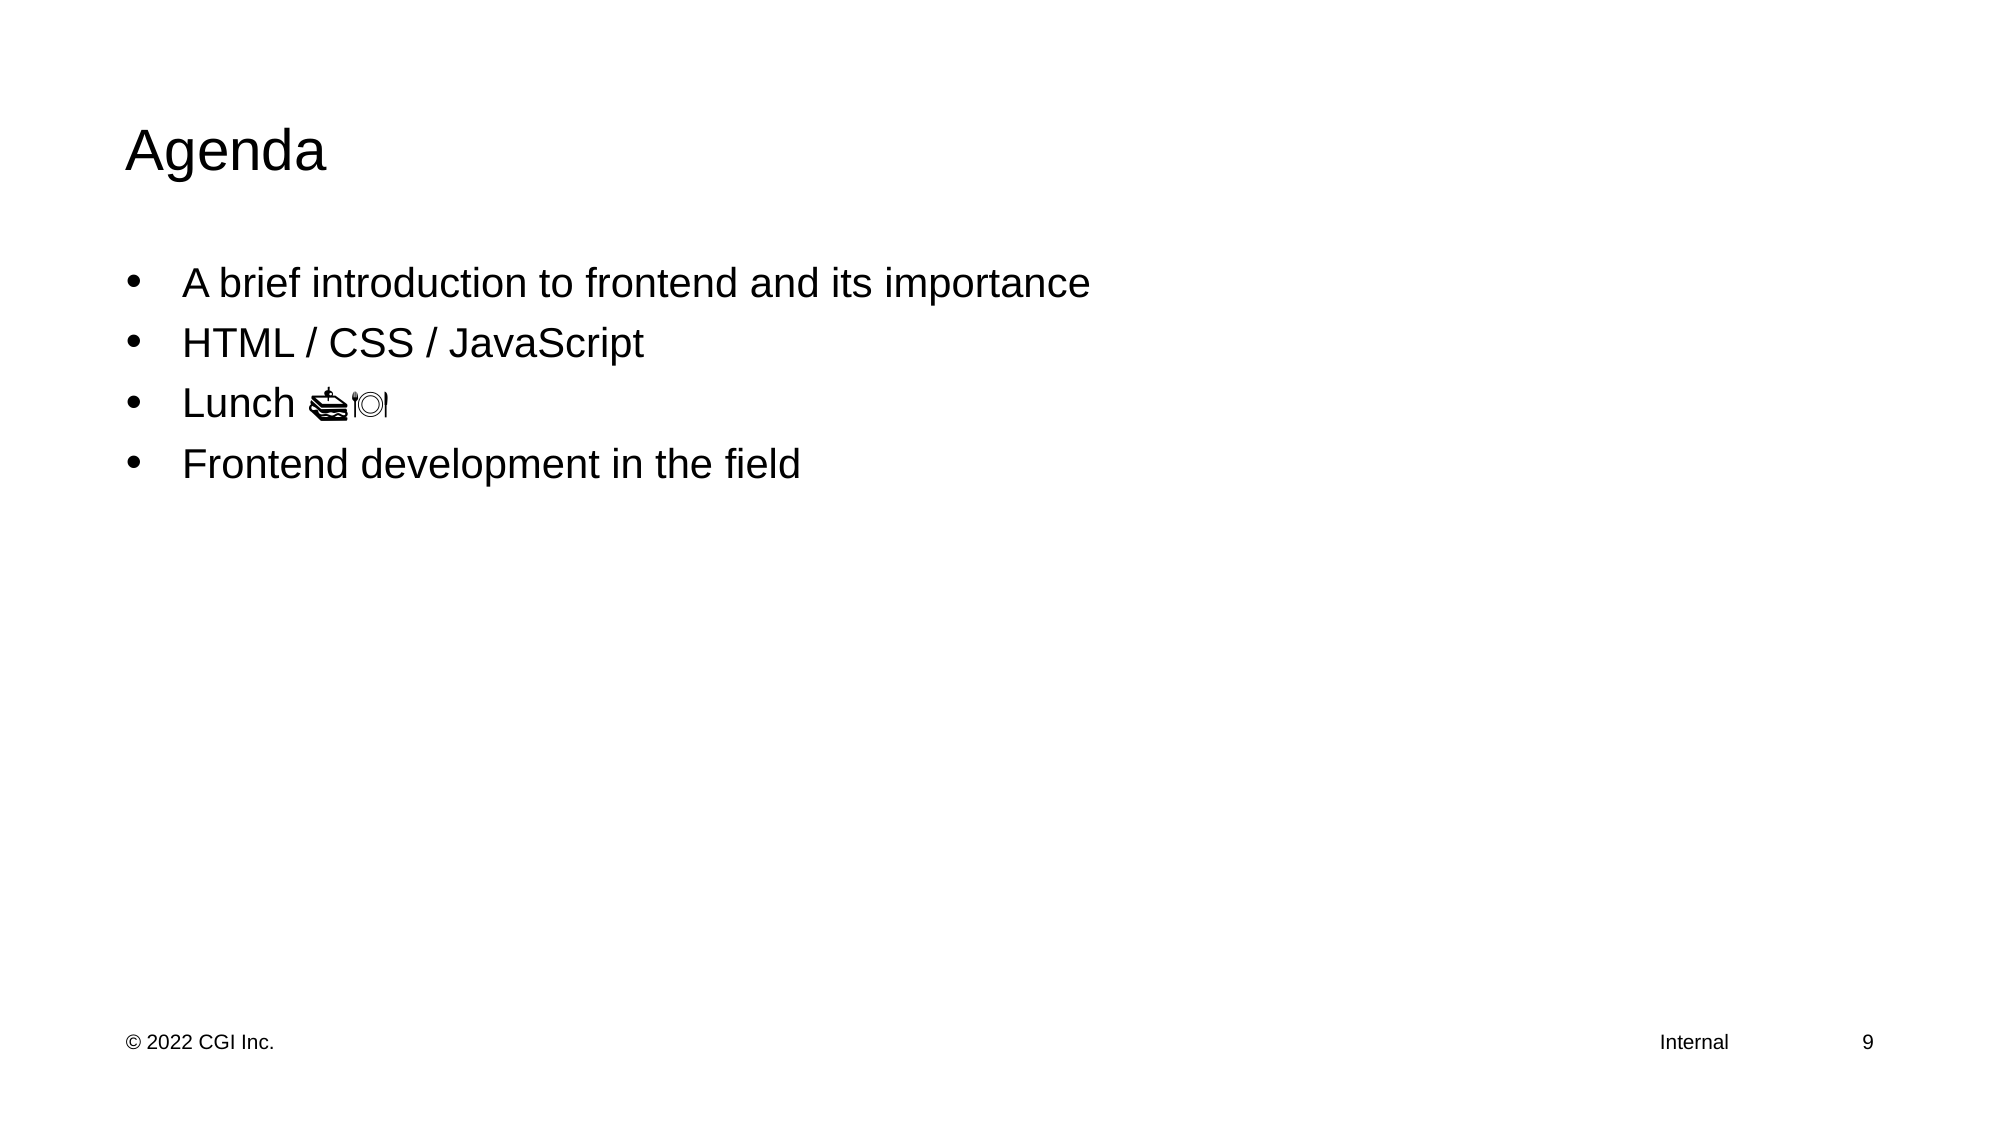

# Agenda
A brief introduction to frontend and its importance
HTML / CSS / JavaScript
Lunch 🥪🍽️
Frontend development in the field

9